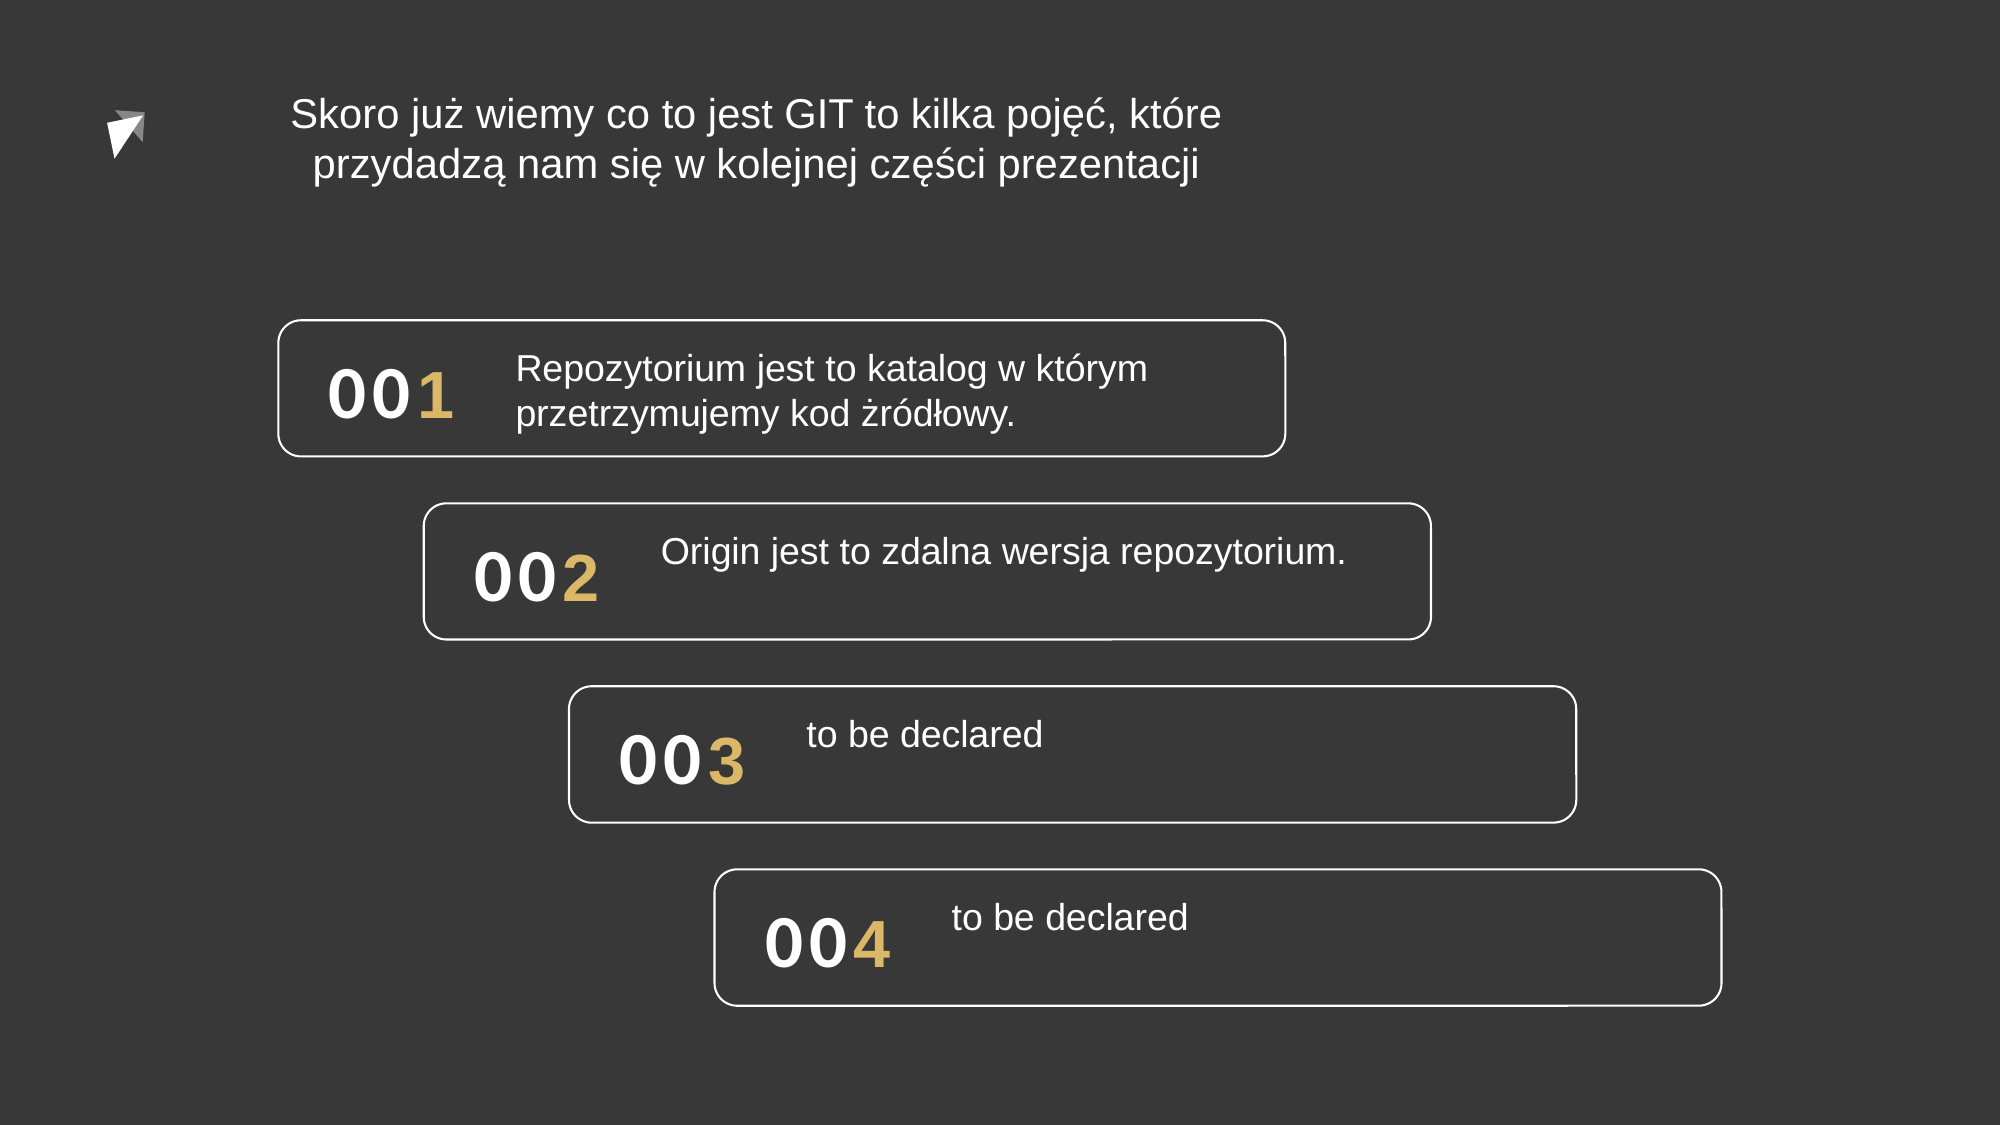

Skoro już wiemy co to jest GIT to kilka pojęć, które przydadzą nam się w kolejnej części prezentacji

001
Repozytorium jest to katalog w którym przetrzymujemy kod żródłowy.

002
Origin jest to zdalna wersja repozytorium.

003
to be declared

004
to be declared